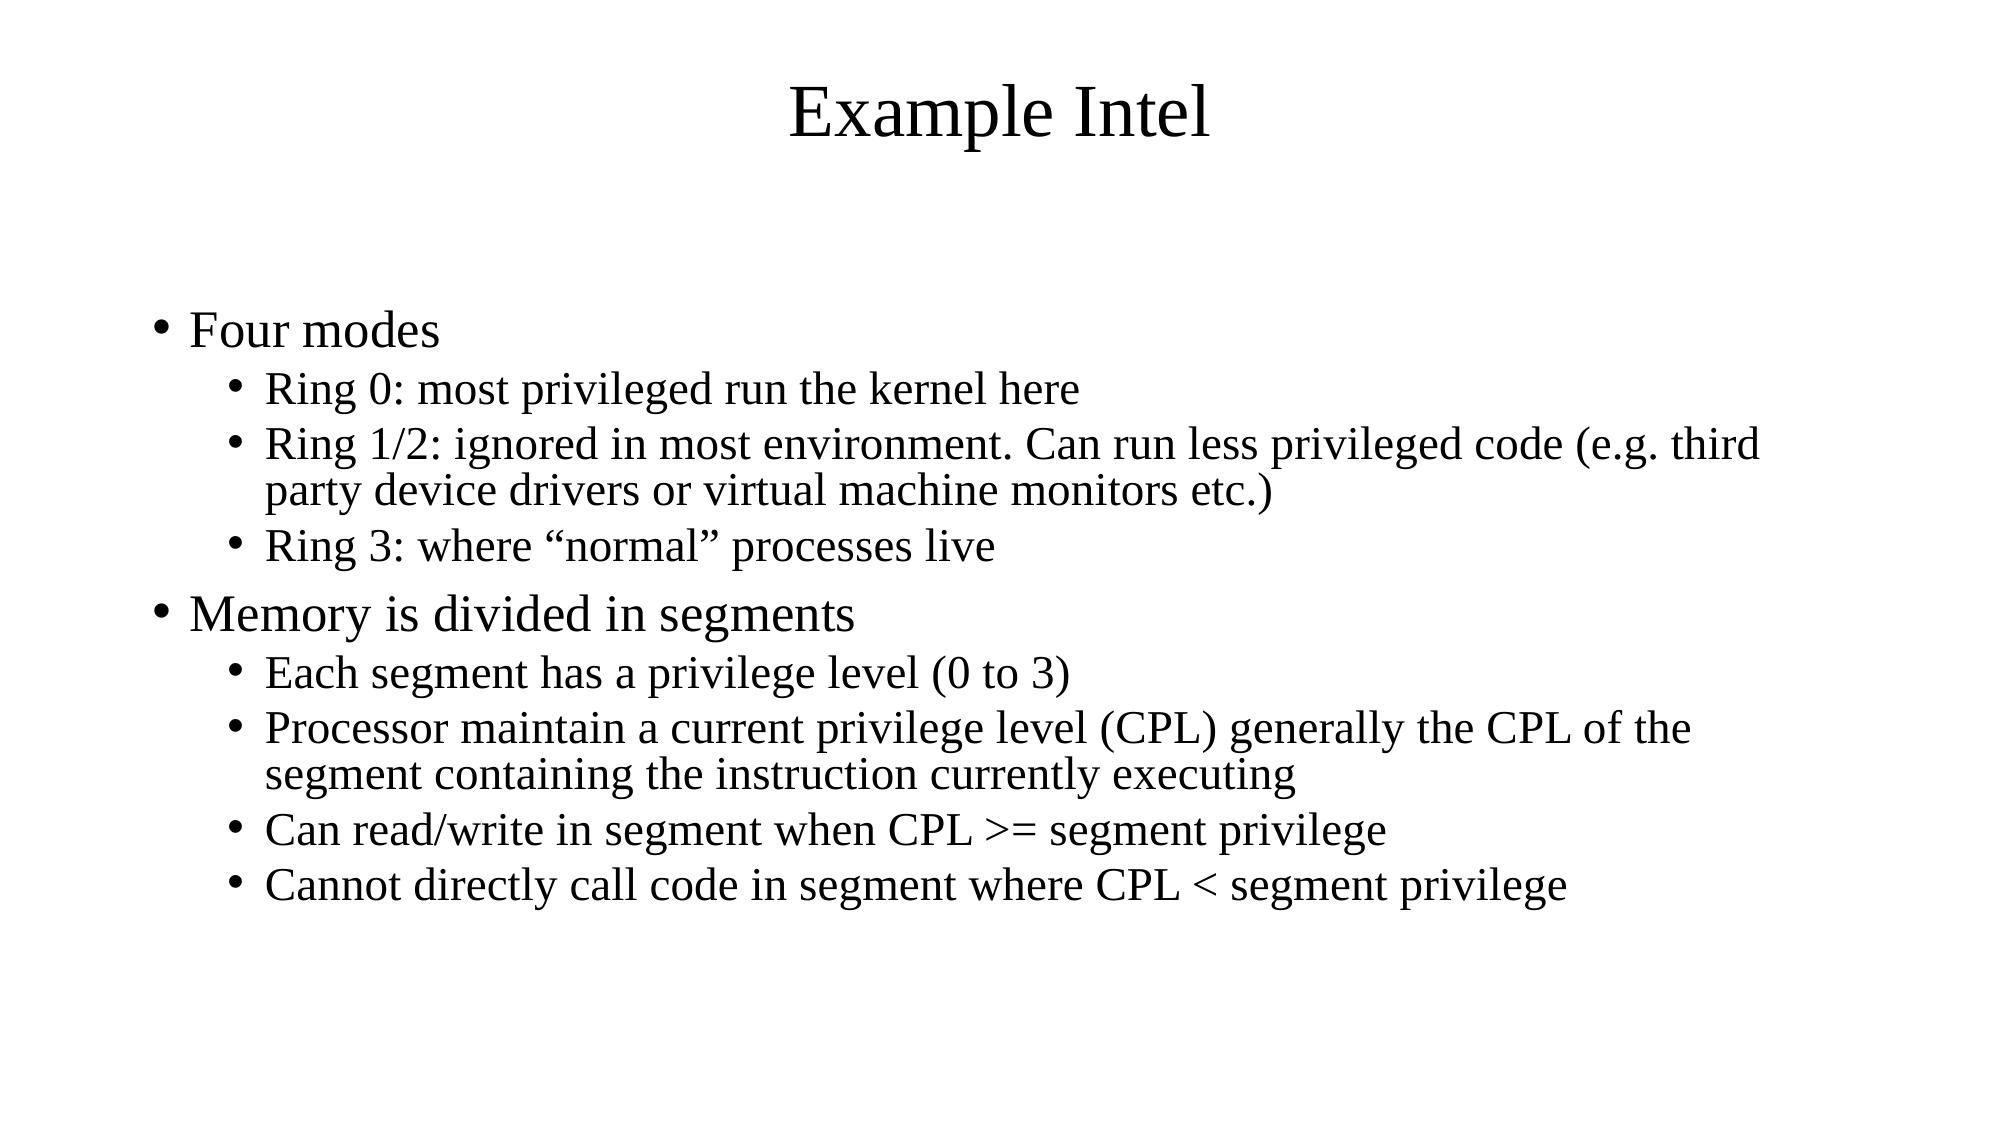

# Example Intel
Four modes
Ring 0: most privileged run the kernel here
Ring 1/2: ignored in most environment. Can run less privileged code (e.g. third party device drivers or virtual machine monitors etc.)
Ring 3: where “normal” processes live
Memory is divided in segments
Each segment has a privilege level (0 to 3)
Processor maintain a current privilege level (CPL) generally the CPL of the segment containing the instruction currently executing
Can read/write in segment when CPL >= segment privilege
Cannot directly call code in segment where CPL < segment privilege